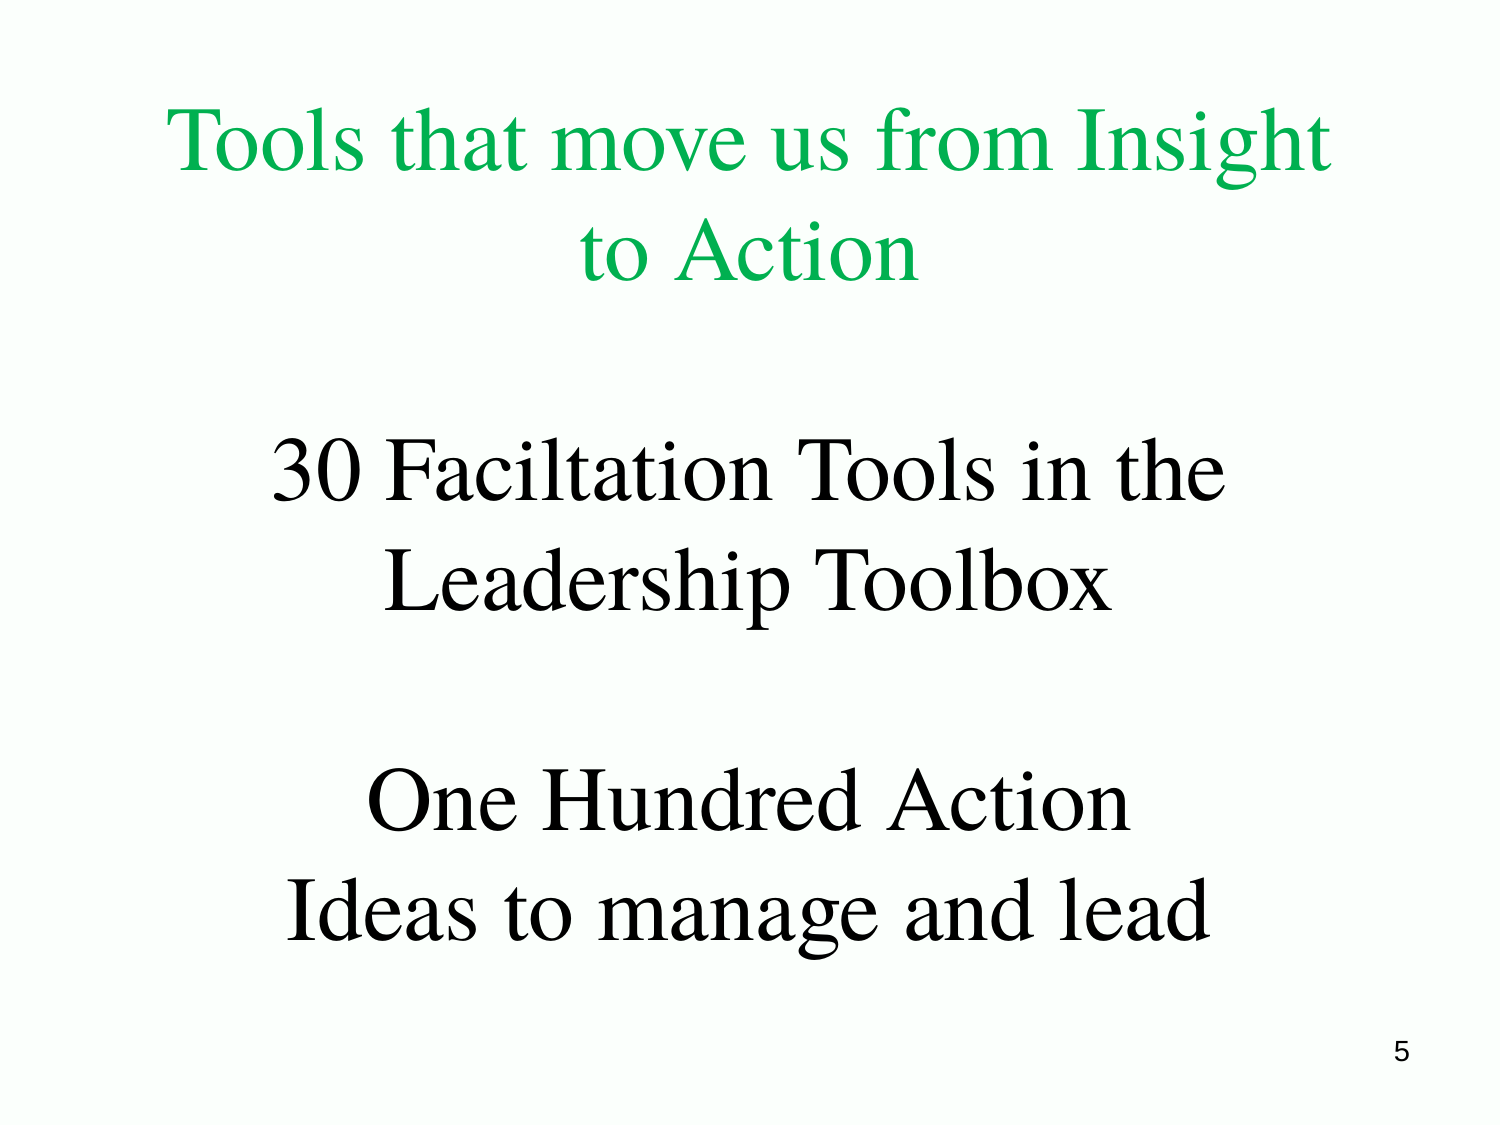

# Tools that move us from Insight to Action 30 Faciltation Tools in the Leadership Toolbox One Hundred Action Ideas to manage and lead
5